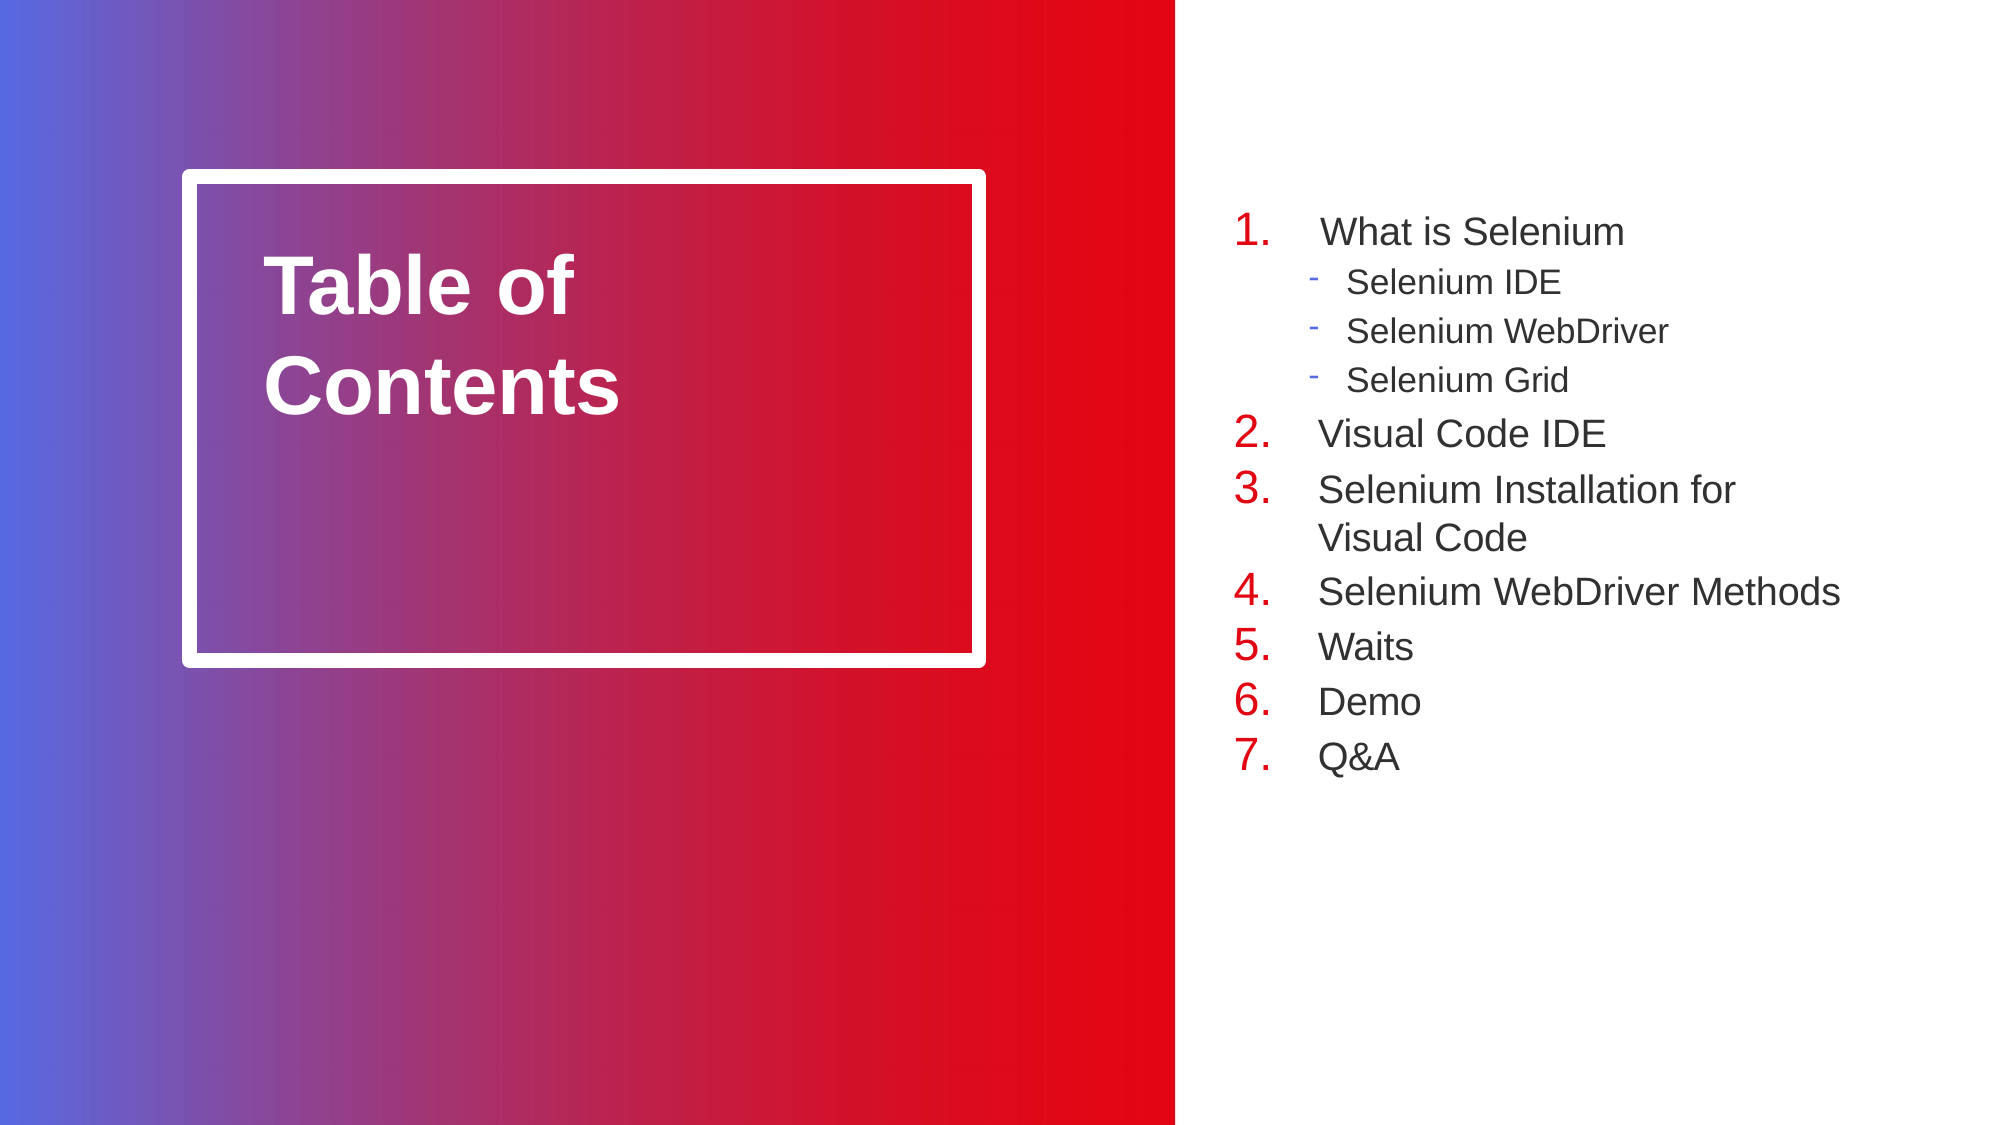

# 1.	What is Selenium
Table of Contents
Selenium IDE
Selenium WebDriver
Selenium Grid
Visual Code IDE
Selenium Installation for Visual Code
Selenium WebDriver Methods
Waits
Demo
Q&A